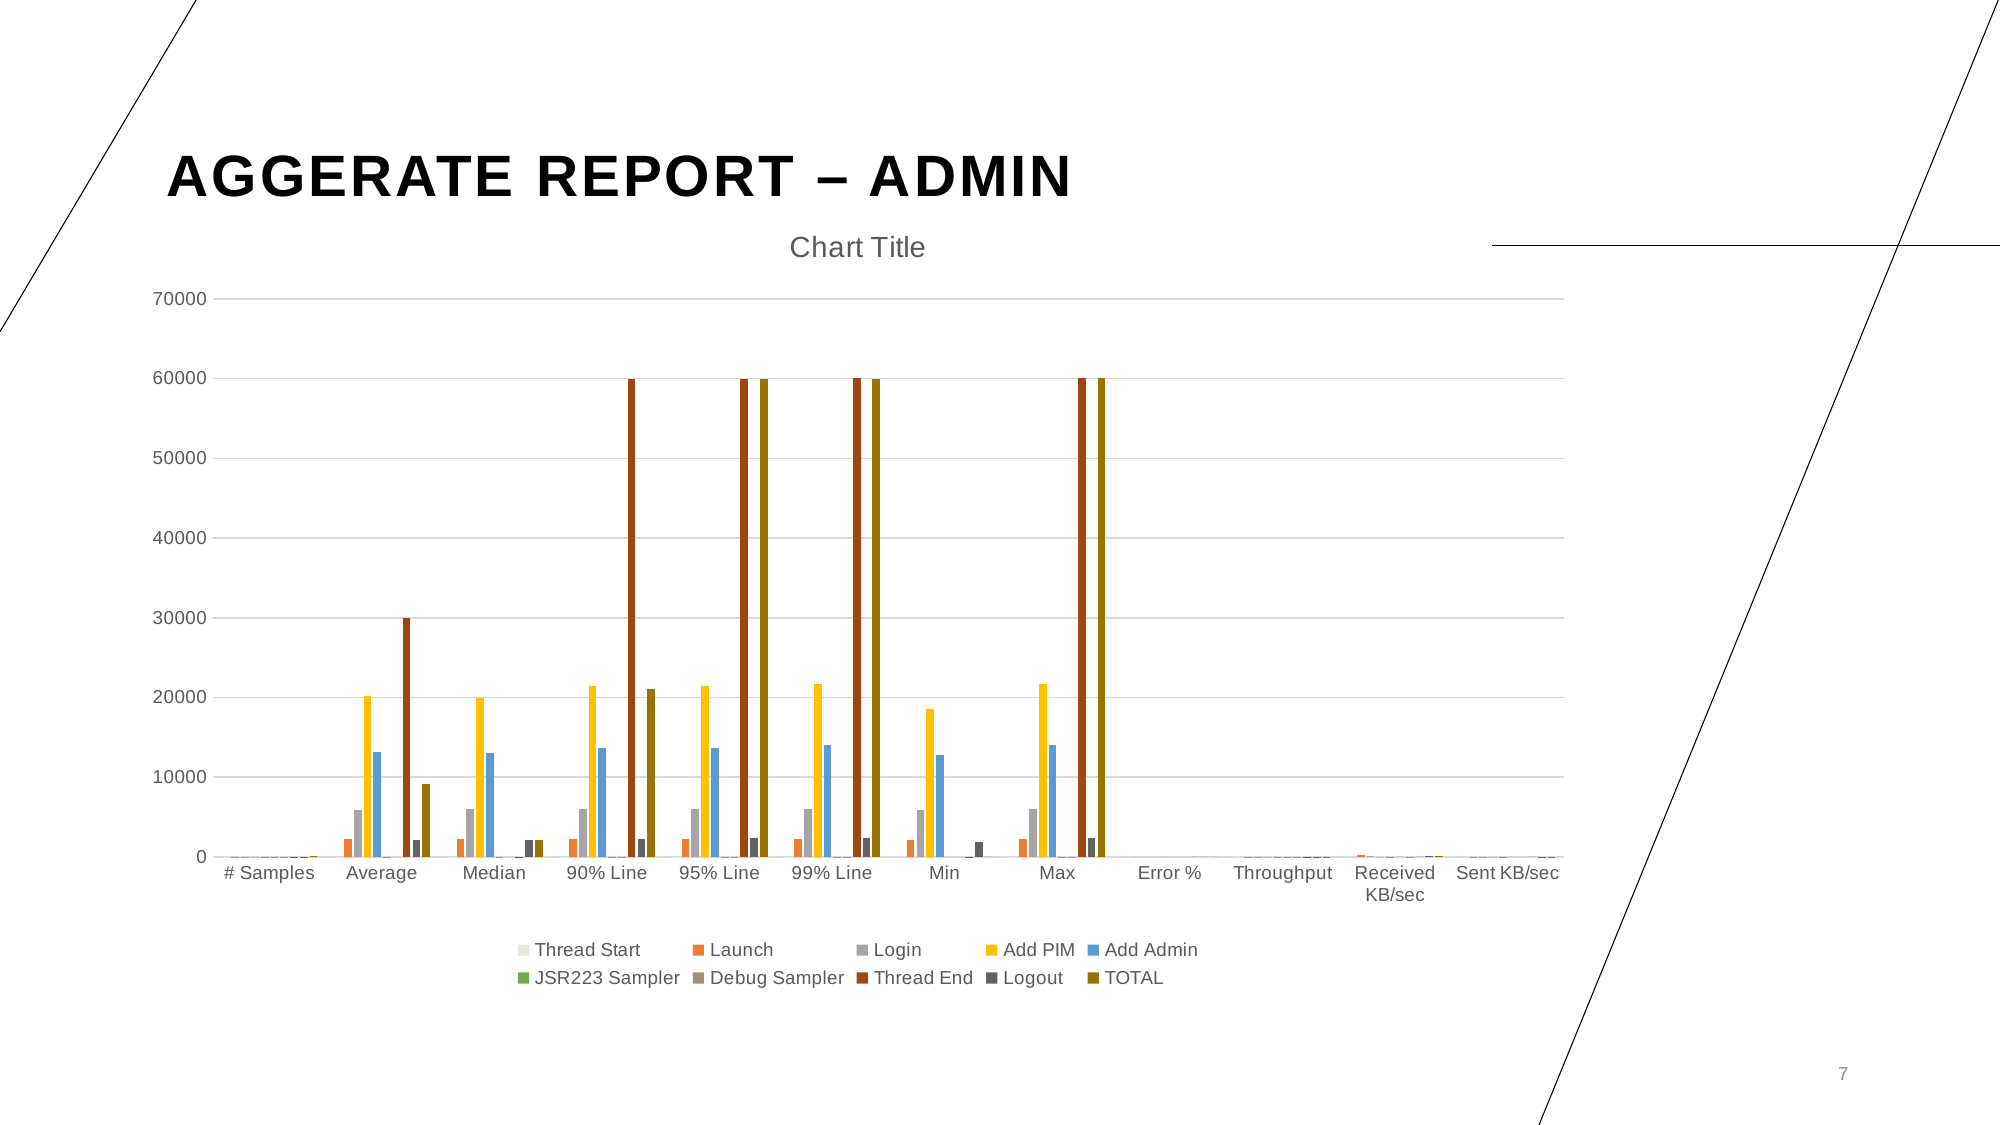

# Aggerate Report – ADMIN

### Chart:

| Category | Thread Start | Launch | Login | Add PIM | Add Admin | JSR223 Sampler | Debug Sampler | Thread End | Logout | TOTAL |
|---|---|---|---|---|---|---|---|---|---|---|
| # Samples | 10.0 | 5.0 | 5.0 | 10.0 | 10.0 | 10.0 | 10.0 | 10.0 | 5.0 | 75.0 |
| Average | 1.0 | 2197.0 | 5935.0 | 20168.0 | 13187.0 | 1.0 | 0.0 | 30009.0 | 2095.0 | 9131.0 |
| Median | 1.0 | 2204.0 | 5953.0 | 19911.0 | 12968.0 | 1.0 | 0.0 | 2.0 | 2154.0 | 2140.0 |
| 90% Line | 1.0 | 2228.0 | 5974.0 | 21380.0 | 13662.0 | 1.0 | 1.0 | 60010.0 | 2197.0 | 21005.0 |
| 95% Line | 1.0 | 2251.0 | 5978.0 | 21380.0 | 13662.0 | 1.0 | 1.0 | 60010.0 | 2372.0 | 60001.0 |
| 99% Line | 9.0 | 2251.0 | 5978.0 | 21709.0 | 14036.0 | 12.0 | 4.0 | 60069.0 | 2372.0 | 60010.0 |
| Min | 0.0 | 2140.0 | 5873.0 | 18608.0 | 12809.0 | 0.0 | 0.0 | 1.0 | 1853.0 | 0.0 |
| Max | 9.0 | 2251.0 | 5978.0 | 21709.0 | 14036.0 | 12.0 | 4.0 | 60069.0 | 2372.0 | 60069.0 |
| Error % | 0.0 | 0.0 | 0.0 | 0.0 | 0.0 | 0.0 | 0.0 | 0.0 | 0.0 | 0.0 |
| Throughput | 0.06743 | 2.22124 | 0.38142 | 0.05814 | 0.06137 | 0.07378 | 0.07379 | 0.07379 | 0.74985 | 0.33785 |
| Received KB/sec | 0.0 | 228.64 | 47.18 | 34.15 | 24.24 | 0.0 | 0.07 | 0.0 | 79.34 | 51.78 |
| Sent KB/sec | 0.0 | 3.11 | 3.71 | 1.7 | 1.15 | 0.0 | 0.0 | 0.0 | 1.77 | 2.46 |
7